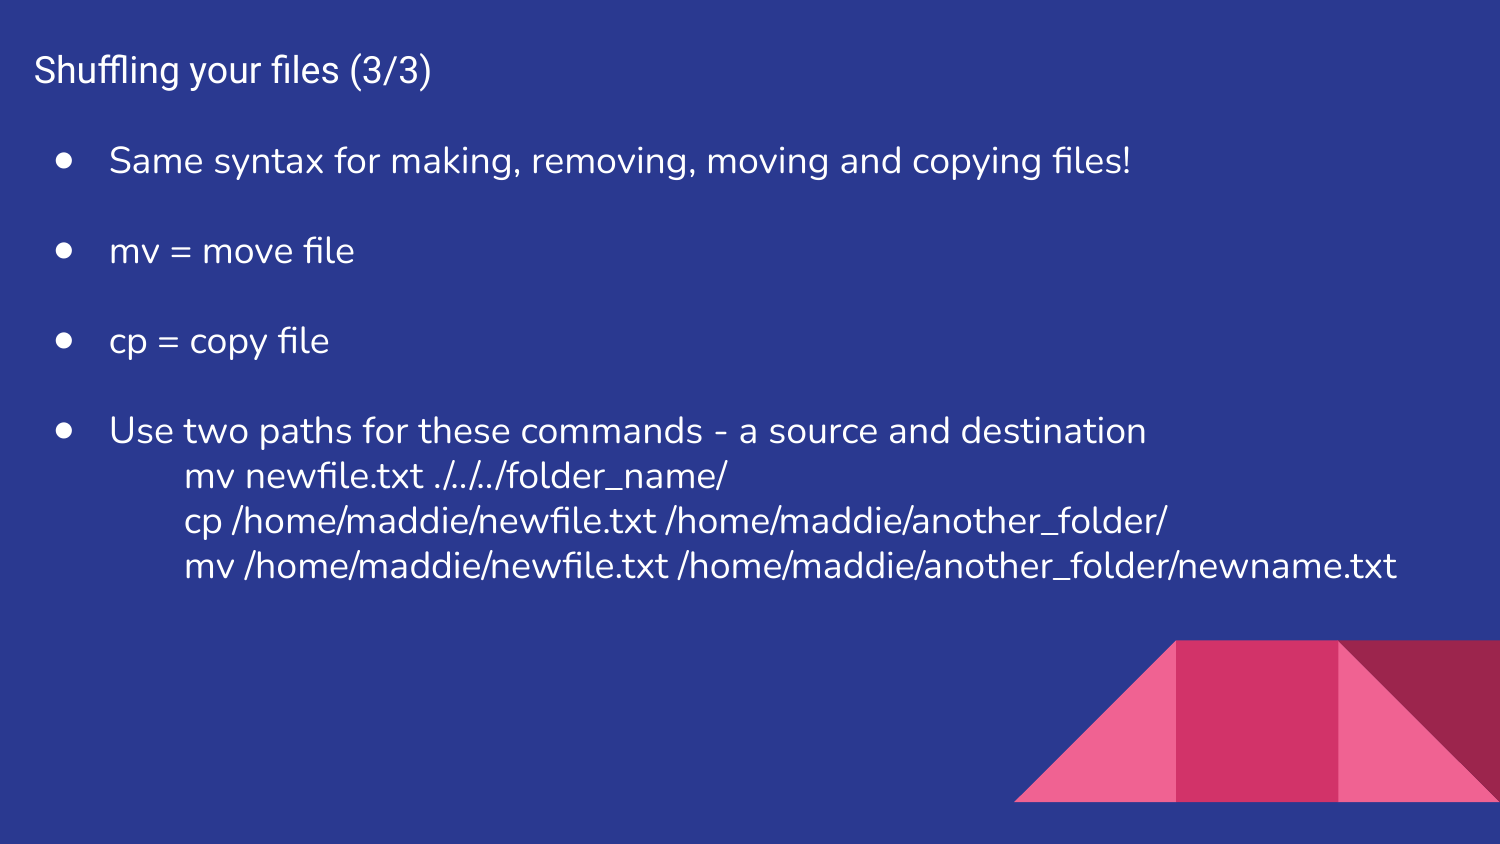

Shuffling your files (3/3)

Same syntax for making, removing, moving and copying files!

mv = move file

cp = copy file

Use two paths for these commands - a source and destination
mv newfile.txt ./../../folder_name/
cp /home/maddie/newfile.txt /home/maddie/another_folder/
mv /home/maddie/newfile.txt /home/maddie/another_folder/newname.txt